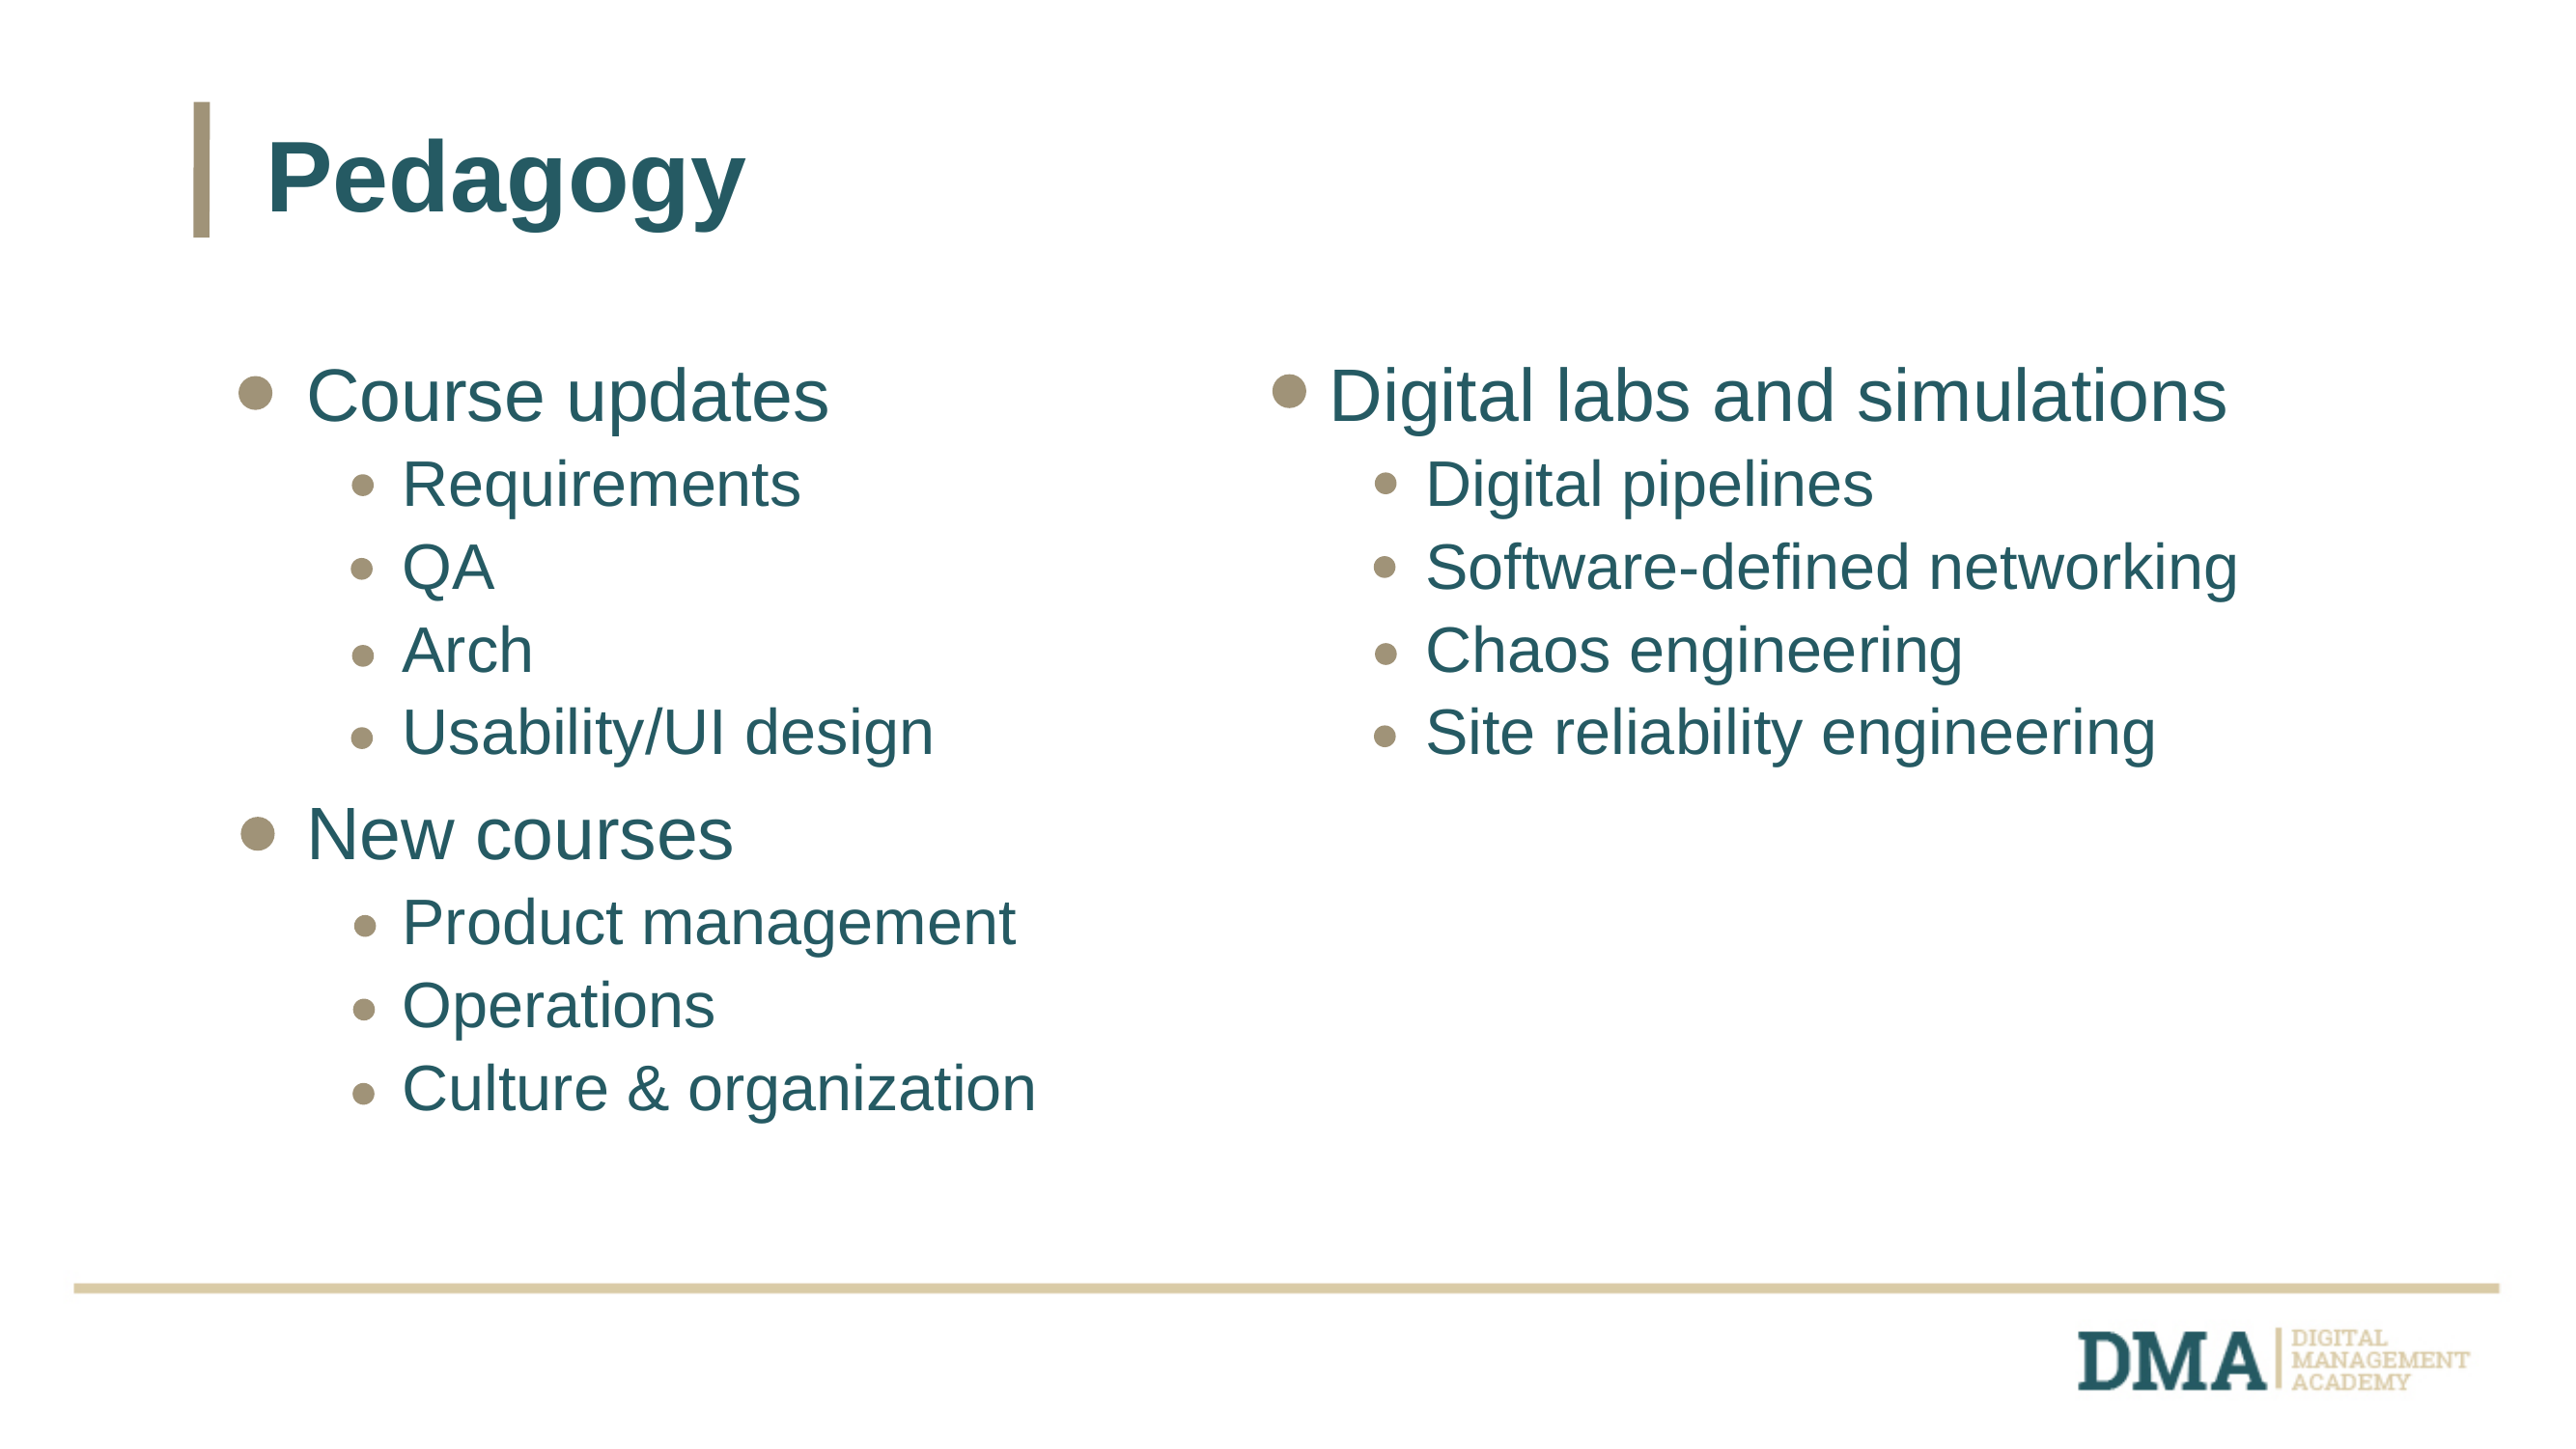

Pedagogy
Course updates
Requirements
QA
Arch
Usability/UI design
New courses
Product management
Operations
Culture & organization
Digital labs and simulations
Digital pipelines
Software-defined networking
Chaos engineering
Site reliability engineering